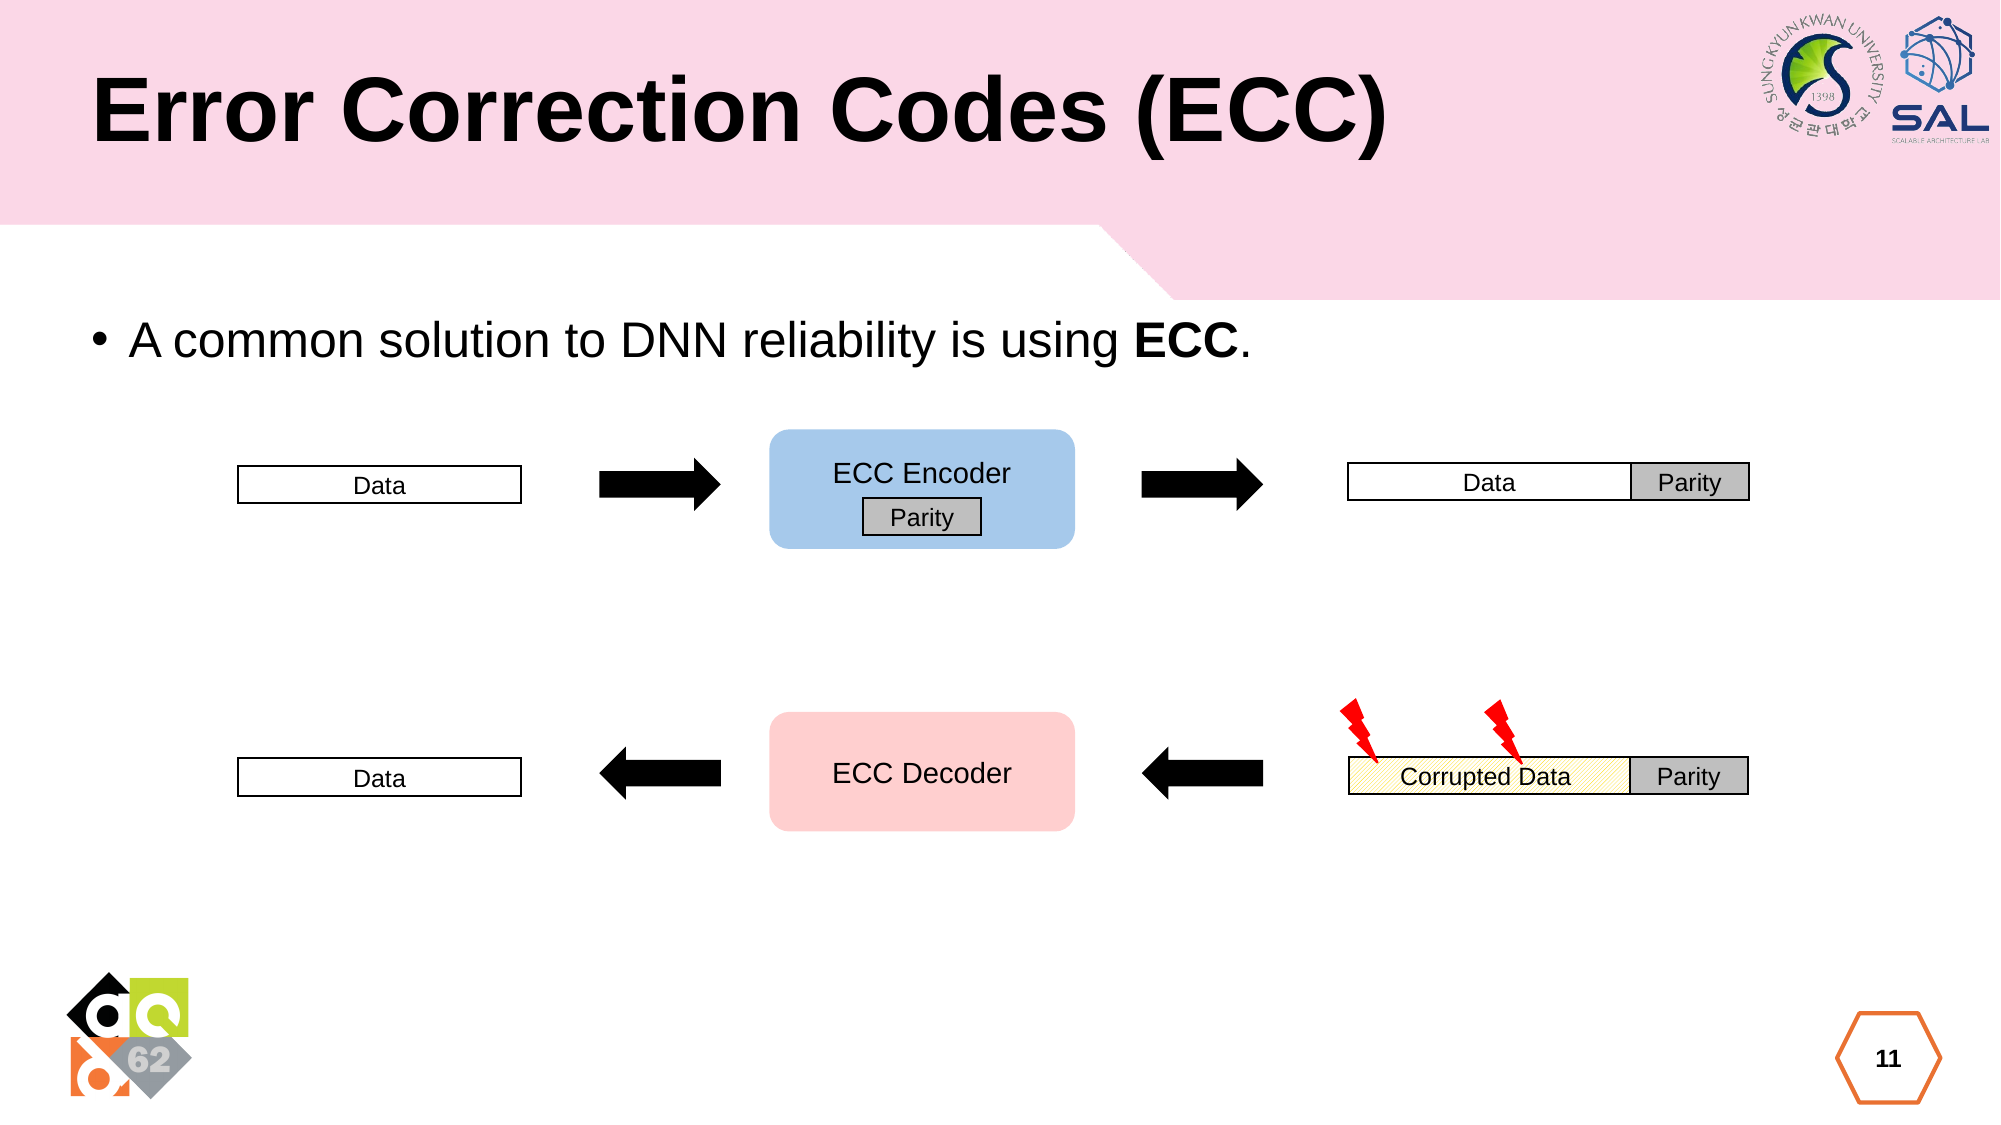

# Error Correction Codes (ECC)
A common solution to DNN reliability is using ECC.

ECC Encoder

Data
Parity
Data
Parity

ECC Decoder

Parity
Corrupted Data
Data
11